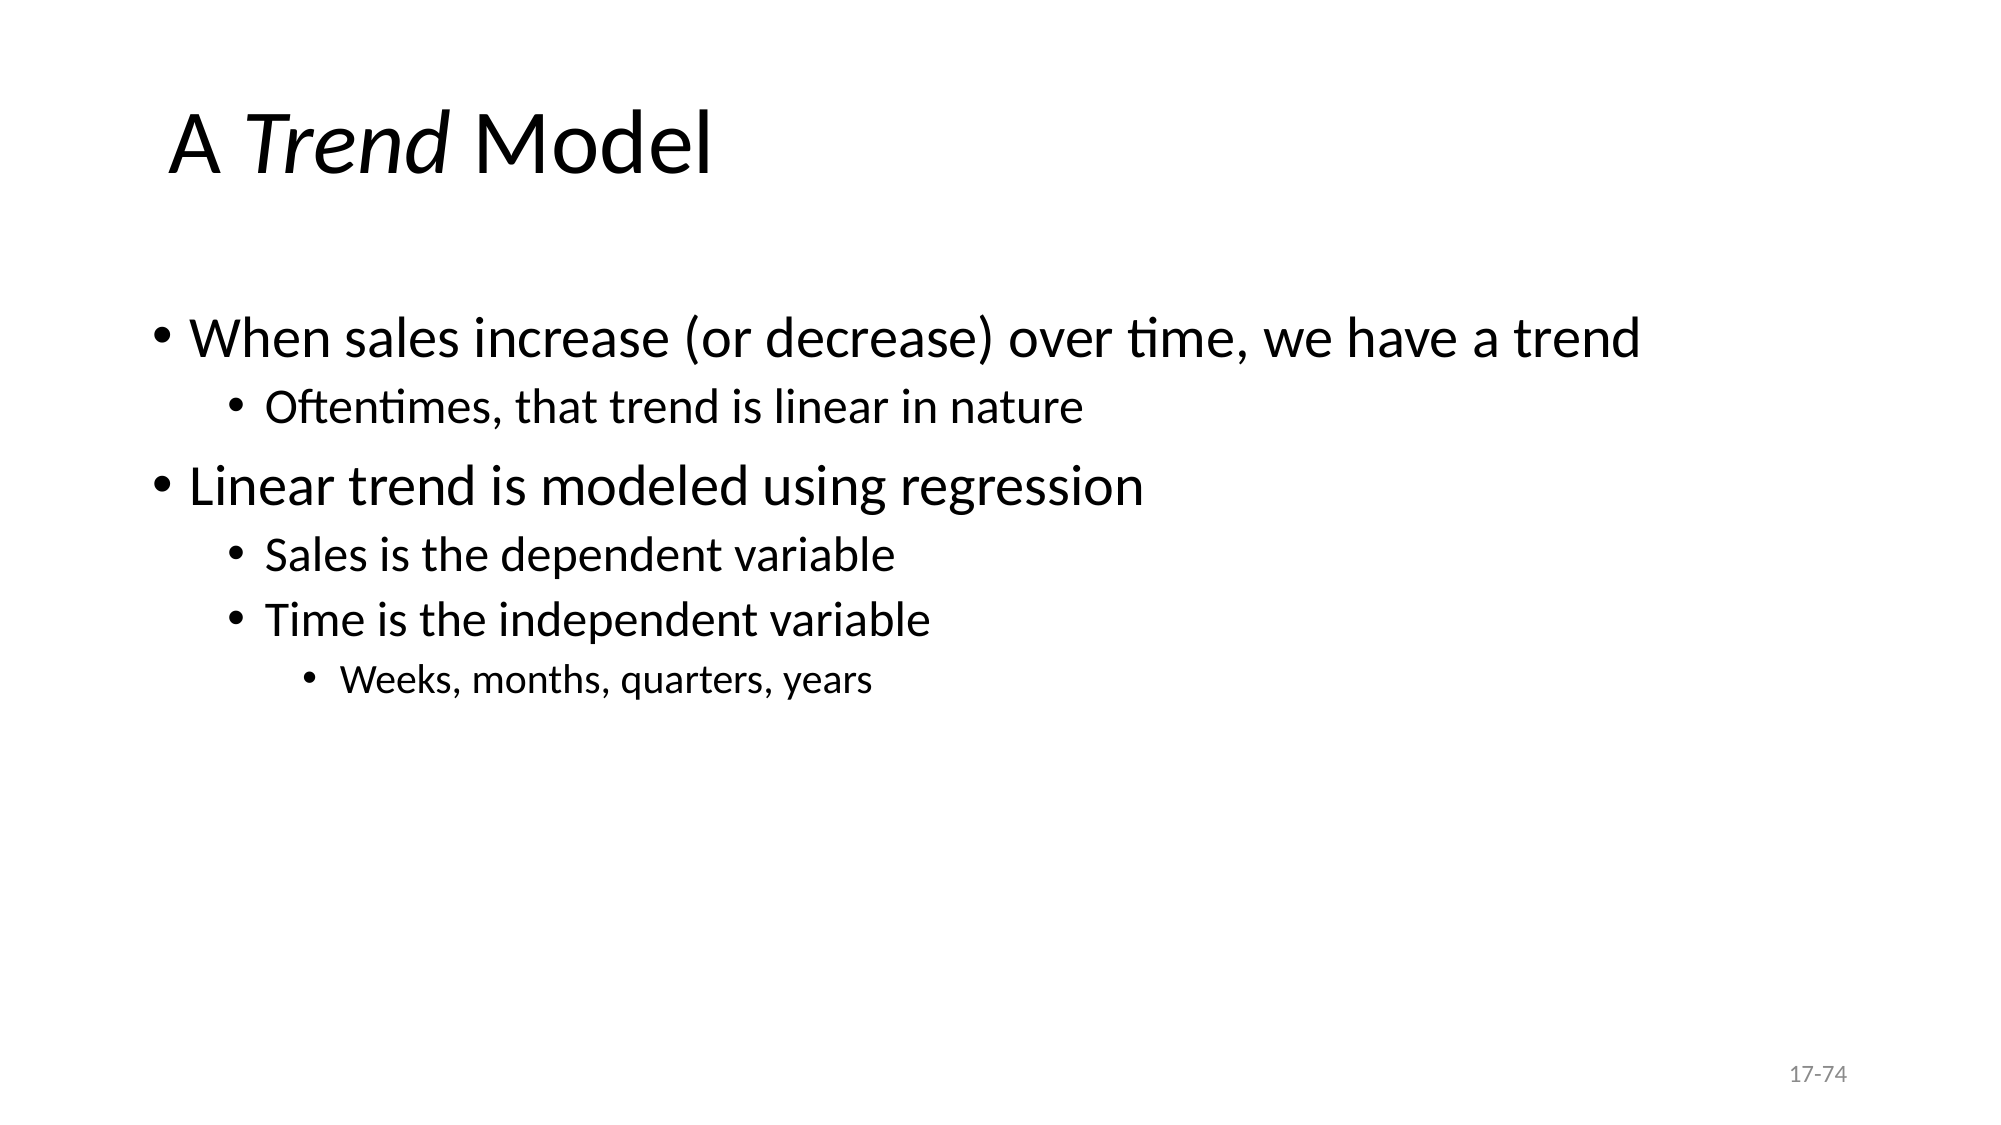

# A Trend Model
When sales increase (or decrease) over time, we have a trend
Oftentimes, that trend is linear in nature
Linear trend is modeled using regression
Sales is the dependent variable
Time is the independent variable
Weeks, months, quarters, years
17-74